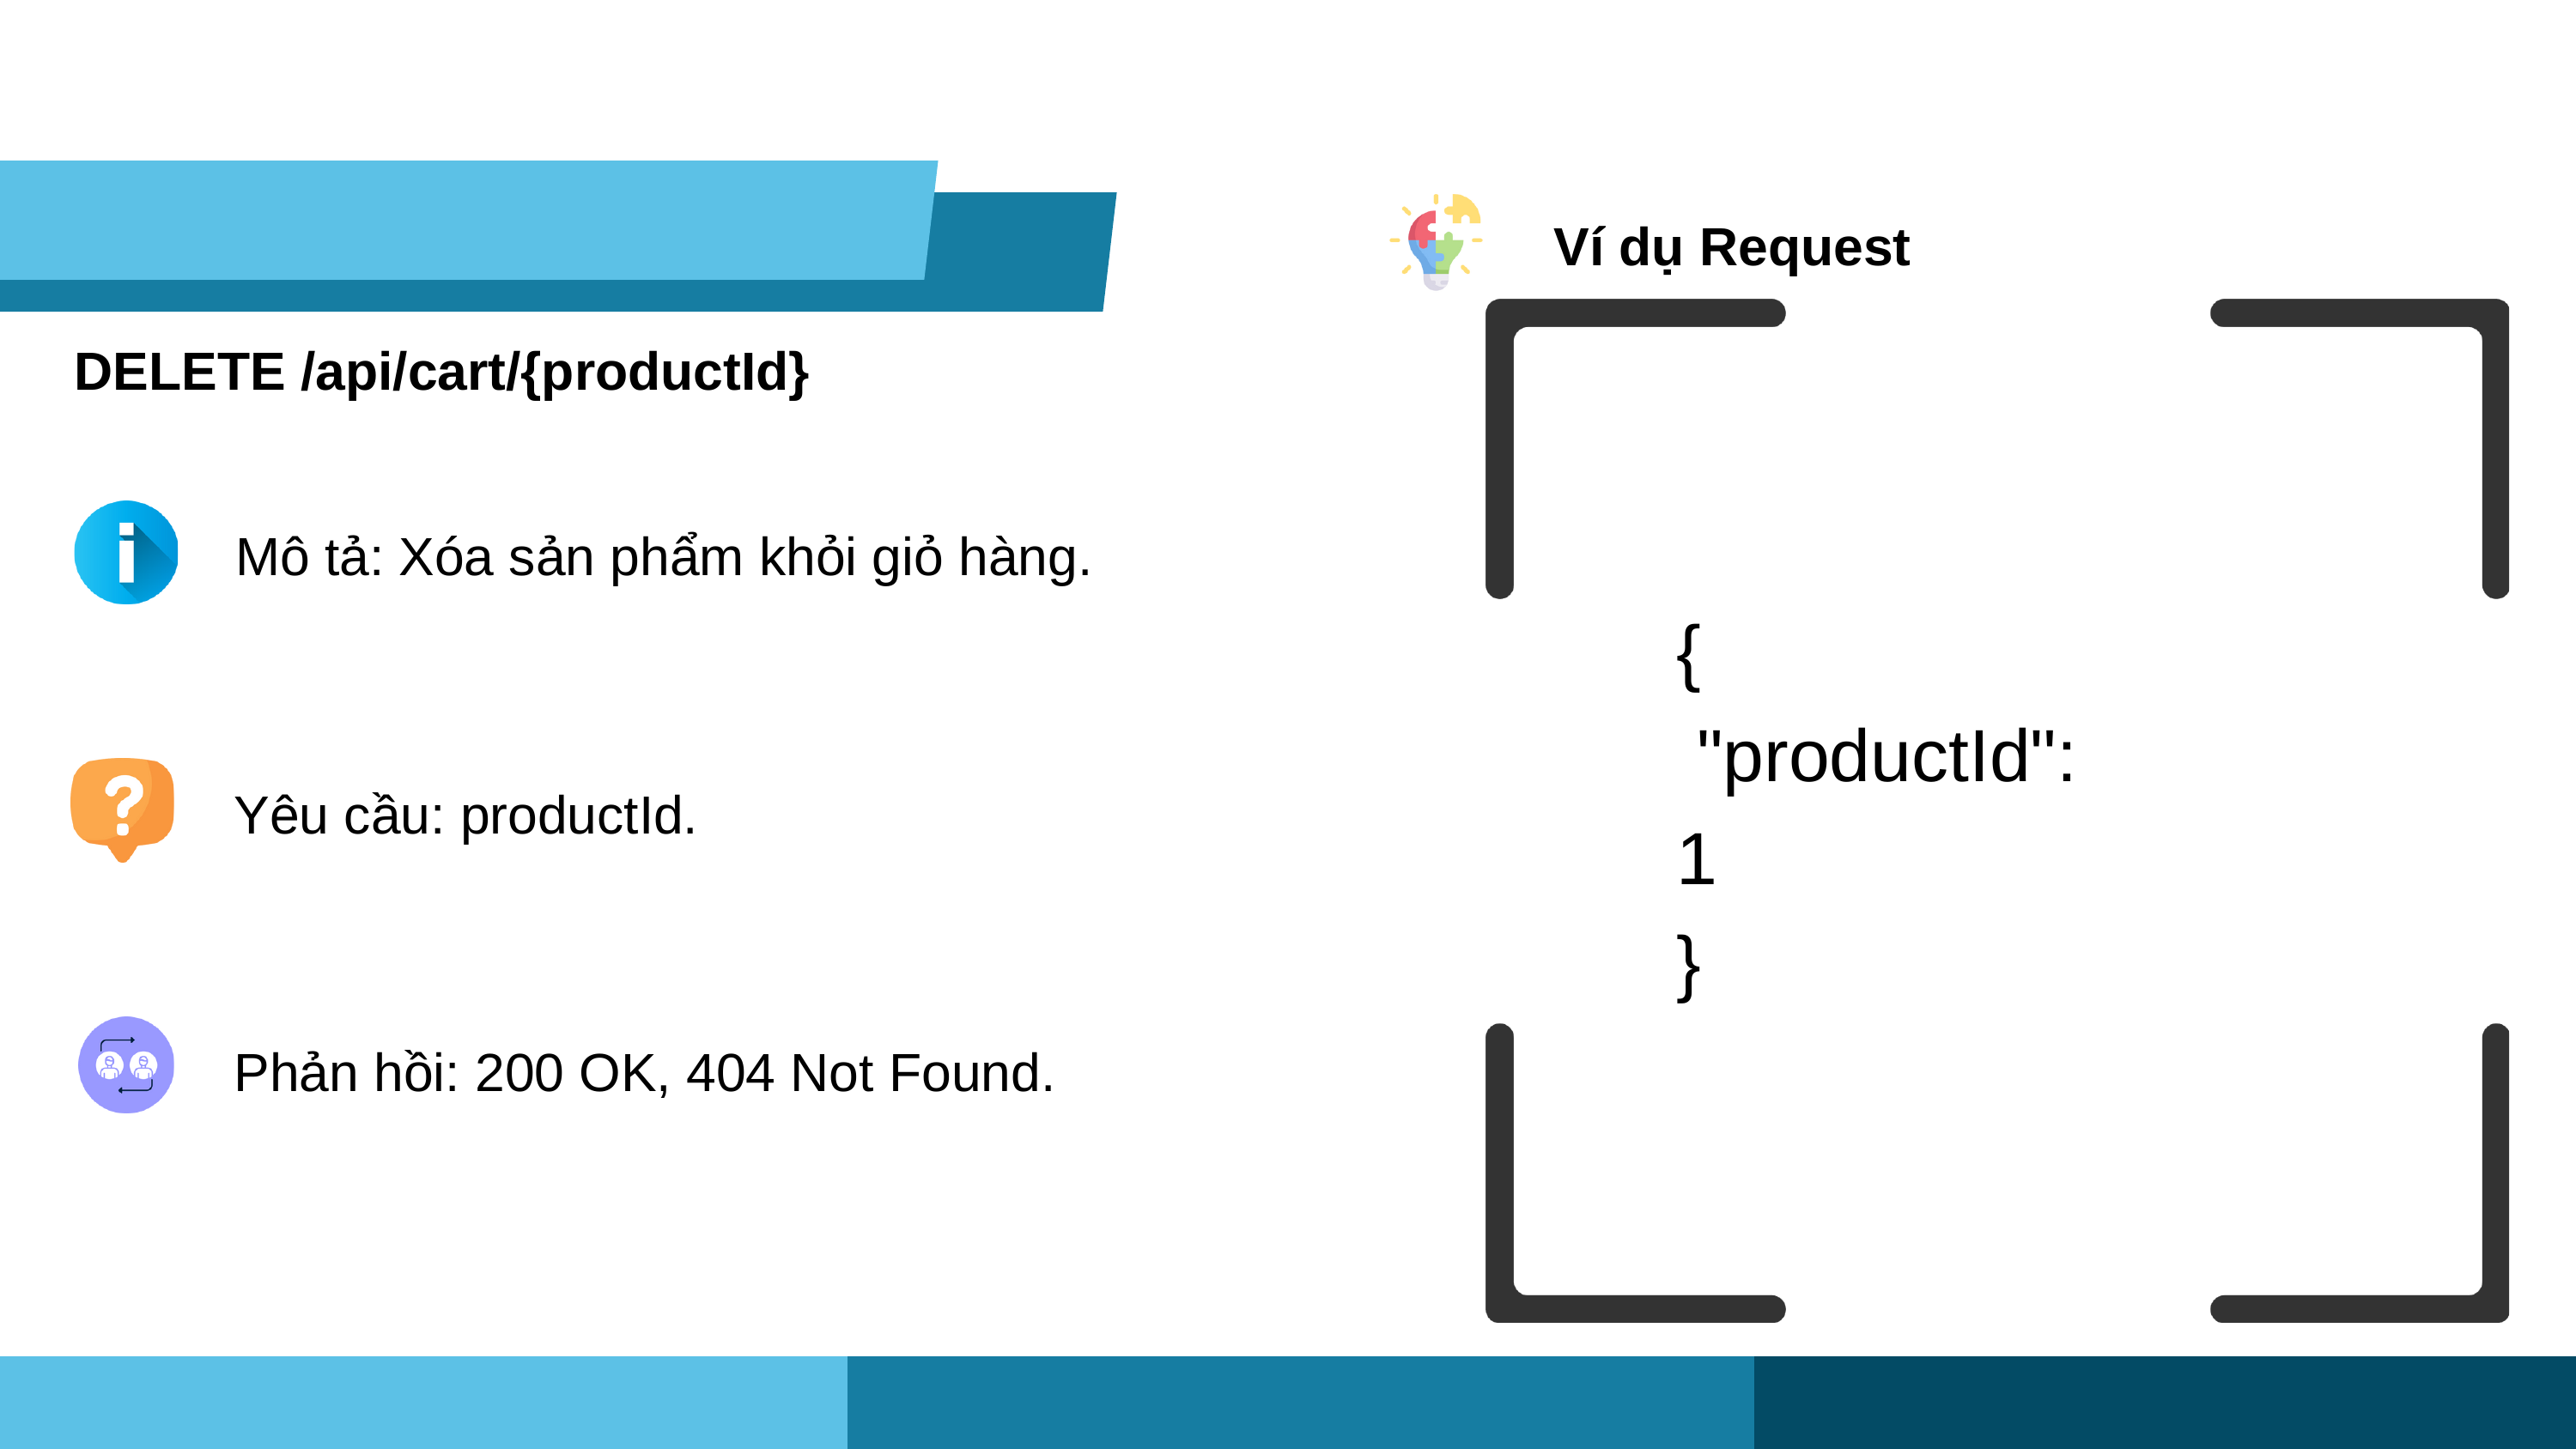

Ví dụ Request

DELETE /api/cart/{productId}

Mô tả: Xóa sản phẩm khỏi giỏ hàng.
{
  "name": "Smartwatch Updated",
  "price": 180,
  "description": "Đồng hồ thông minh thế hệ mới"
}

{
 "productId": 1
}

Yêu cầu: productId.

Phản hồi: 200 OK, 404 Not Found.